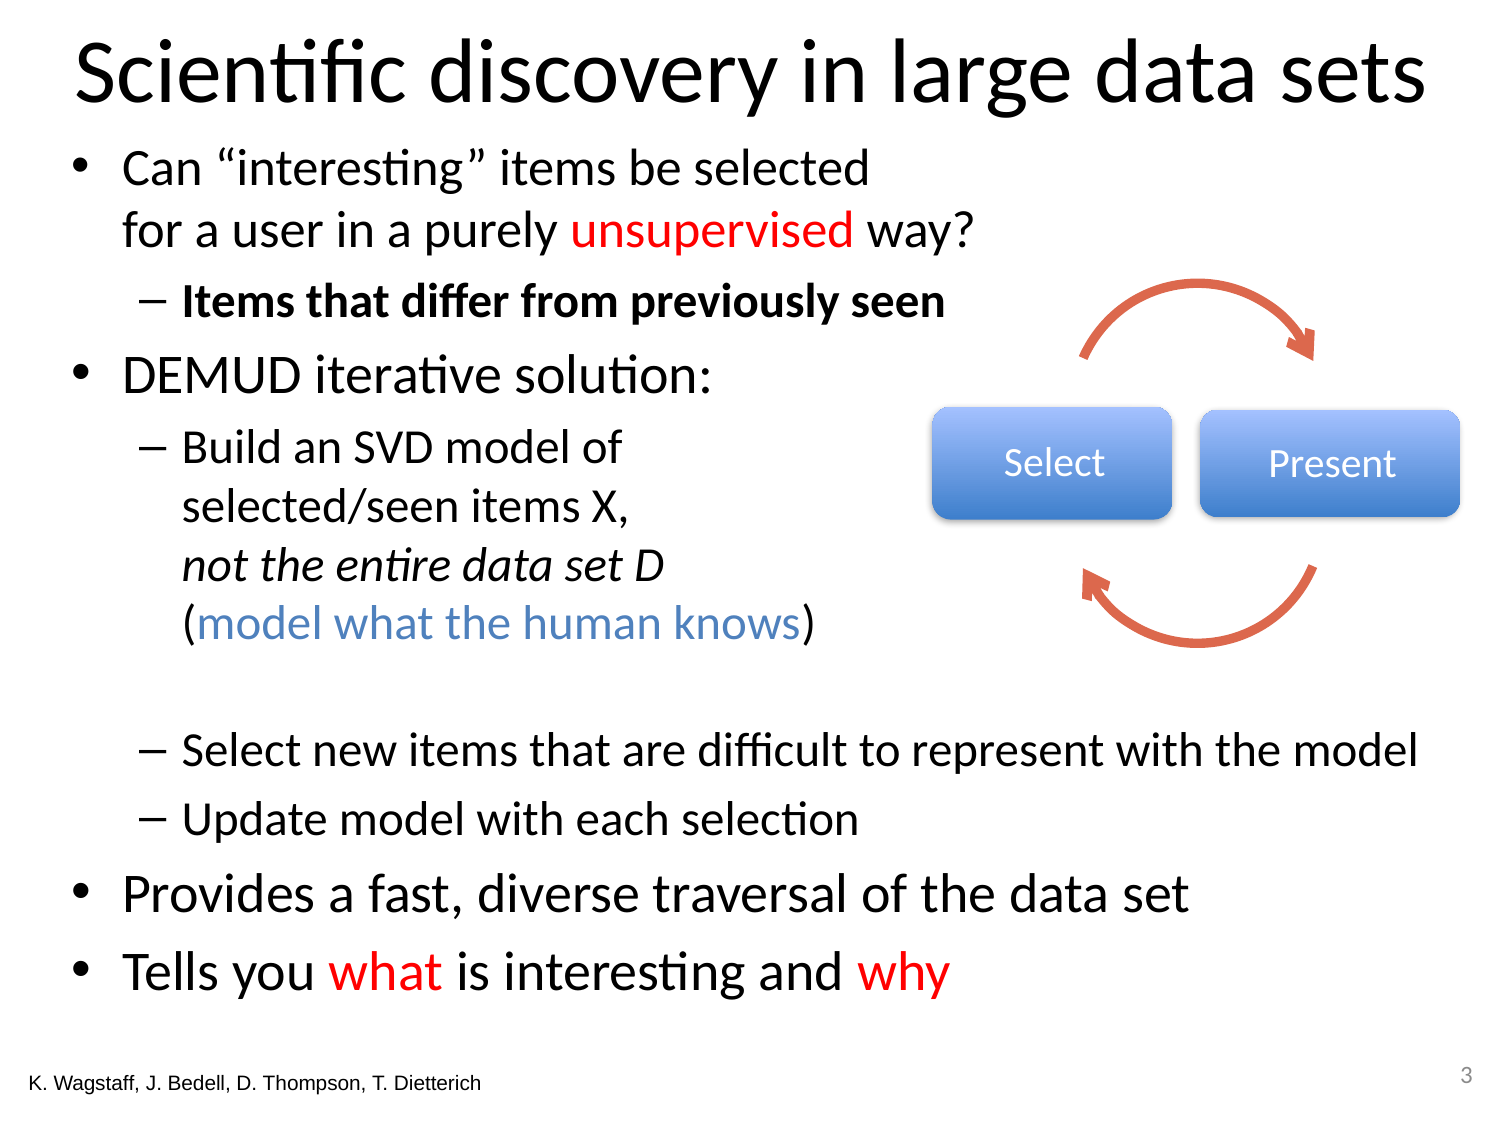

# Scientific discovery in large data sets
Can “interesting” items be selected
for a user in a purely unsupervised way?
Items that differ from previously seen
DEMUD iterative solution:
Build an SVD model of
selected/seen items X,
not the entire data set D
(model what the human knows)
Select new items that are difficult to represent with the model
Update model with each selection
Provides a fast, diverse traversal of the data set
Tells you what is interesting and why

Select
Present
3
K. Wagstaff, J. Bedell, D. Thompson, T. Dietterich